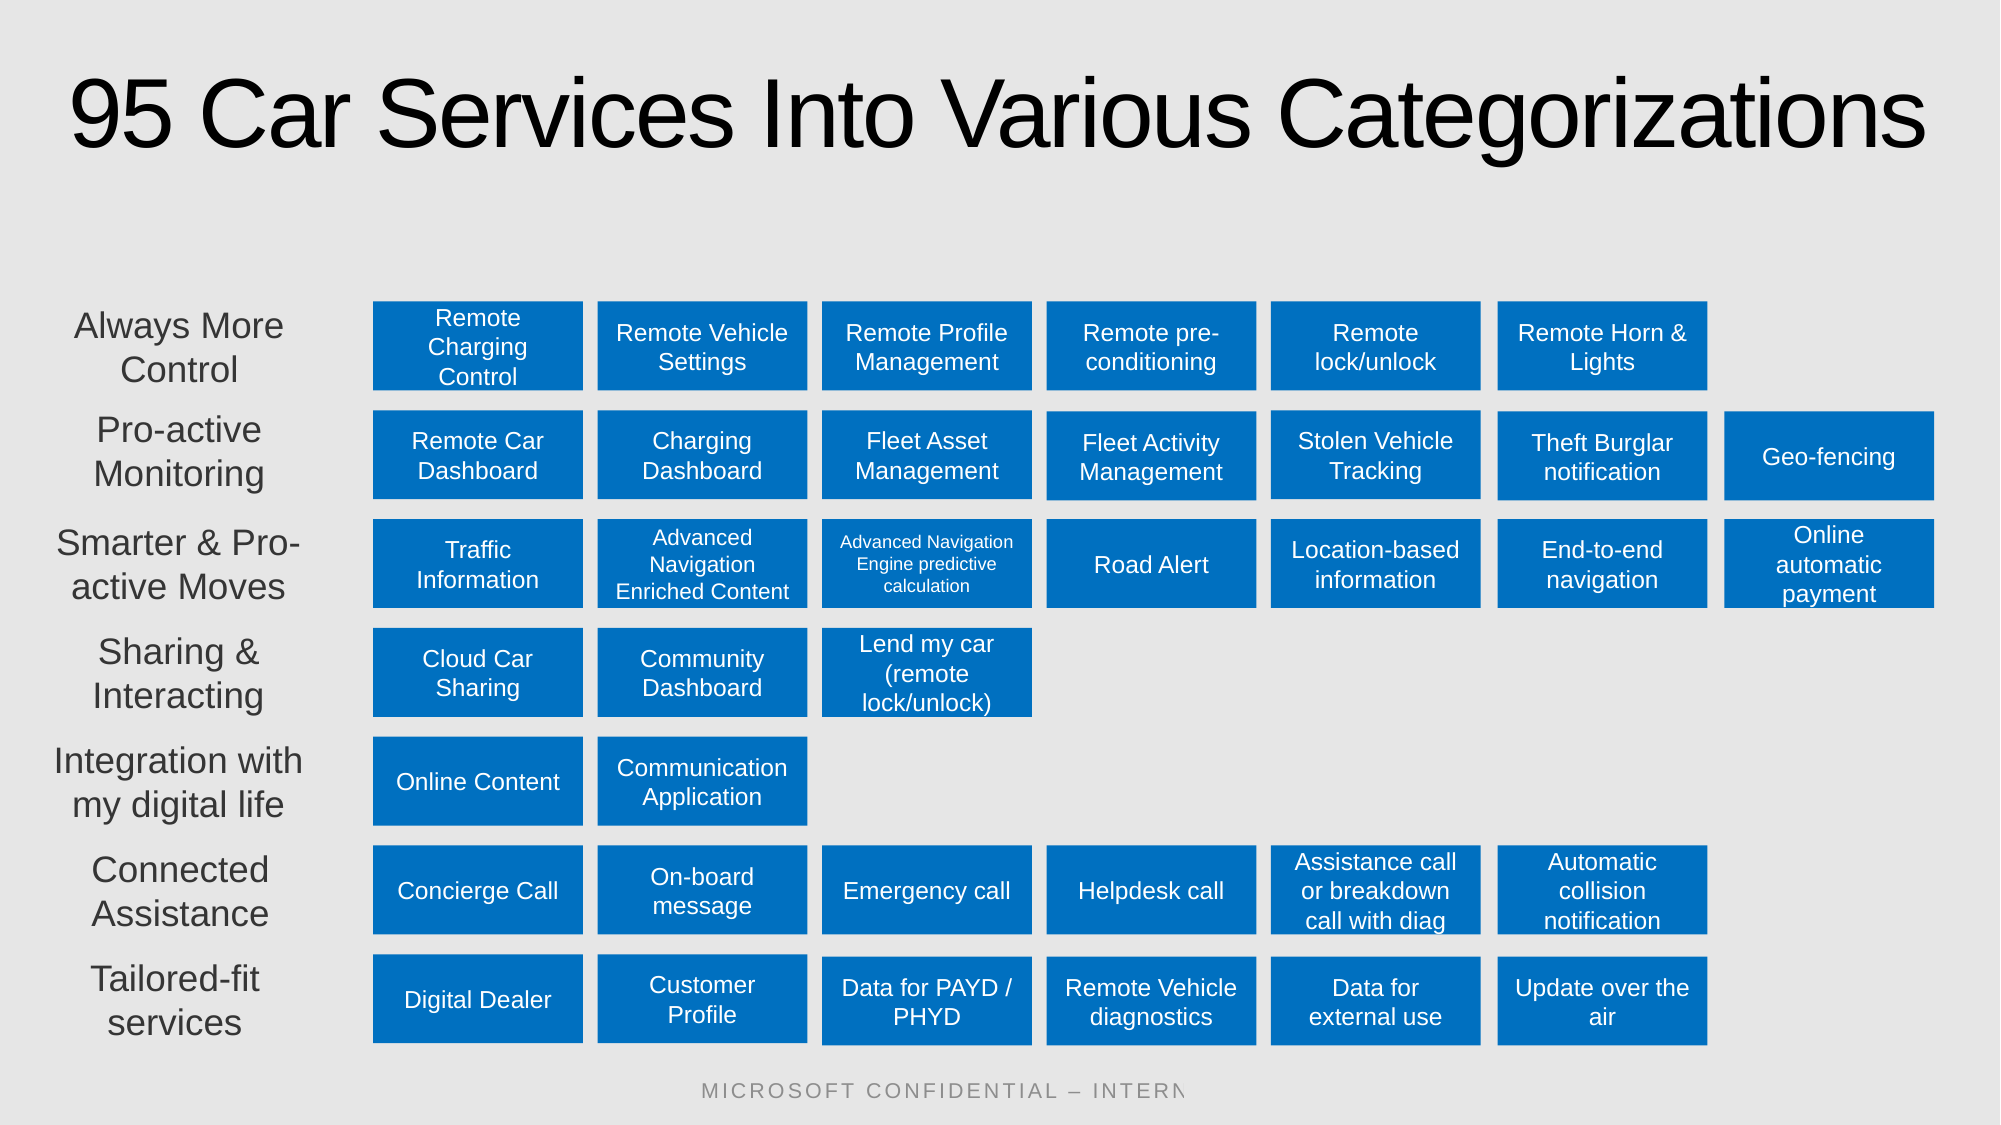

# 95 Car Services Into Various Categorizations
Always More Control
Remote Horn & Lights
Remote lock/unlock
Remote pre-conditioning
Remote Charging Control
Remote Vehicle Settings
Remote Profile Management
Pro-active Monitoring
Stolen Vehicle Tracking
Fleet Asset Management
Remote Car Dashboard
Charging Dashboard
Fleet Activity Management
Theft Burglar notification
Geo-fencing
Smarter & Pro-active Moves
Online automatic payment
End-to-end navigation
Road Alert
Location-based information
Traffic Information
Advanced Navigation Enriched Content
Advanced Navigation Engine predictive calculation
Sharing & Interacting
Community Dashboard
Lend my car (remote lock/unlock)
Cloud Car Sharing
Integration with my digital life
Online Content
Communication Application
Connected Assistance
Assistance call or breakdown call with diag
Automatic collision notification
Concierge Call
On-board message
Emergency call
Helpdesk call
Tailored-fit services
Digital Dealer
Customer Profile
Data for PAYD / PHYD
Remote Vehicle diagnostics
Data for external use
Update over the air